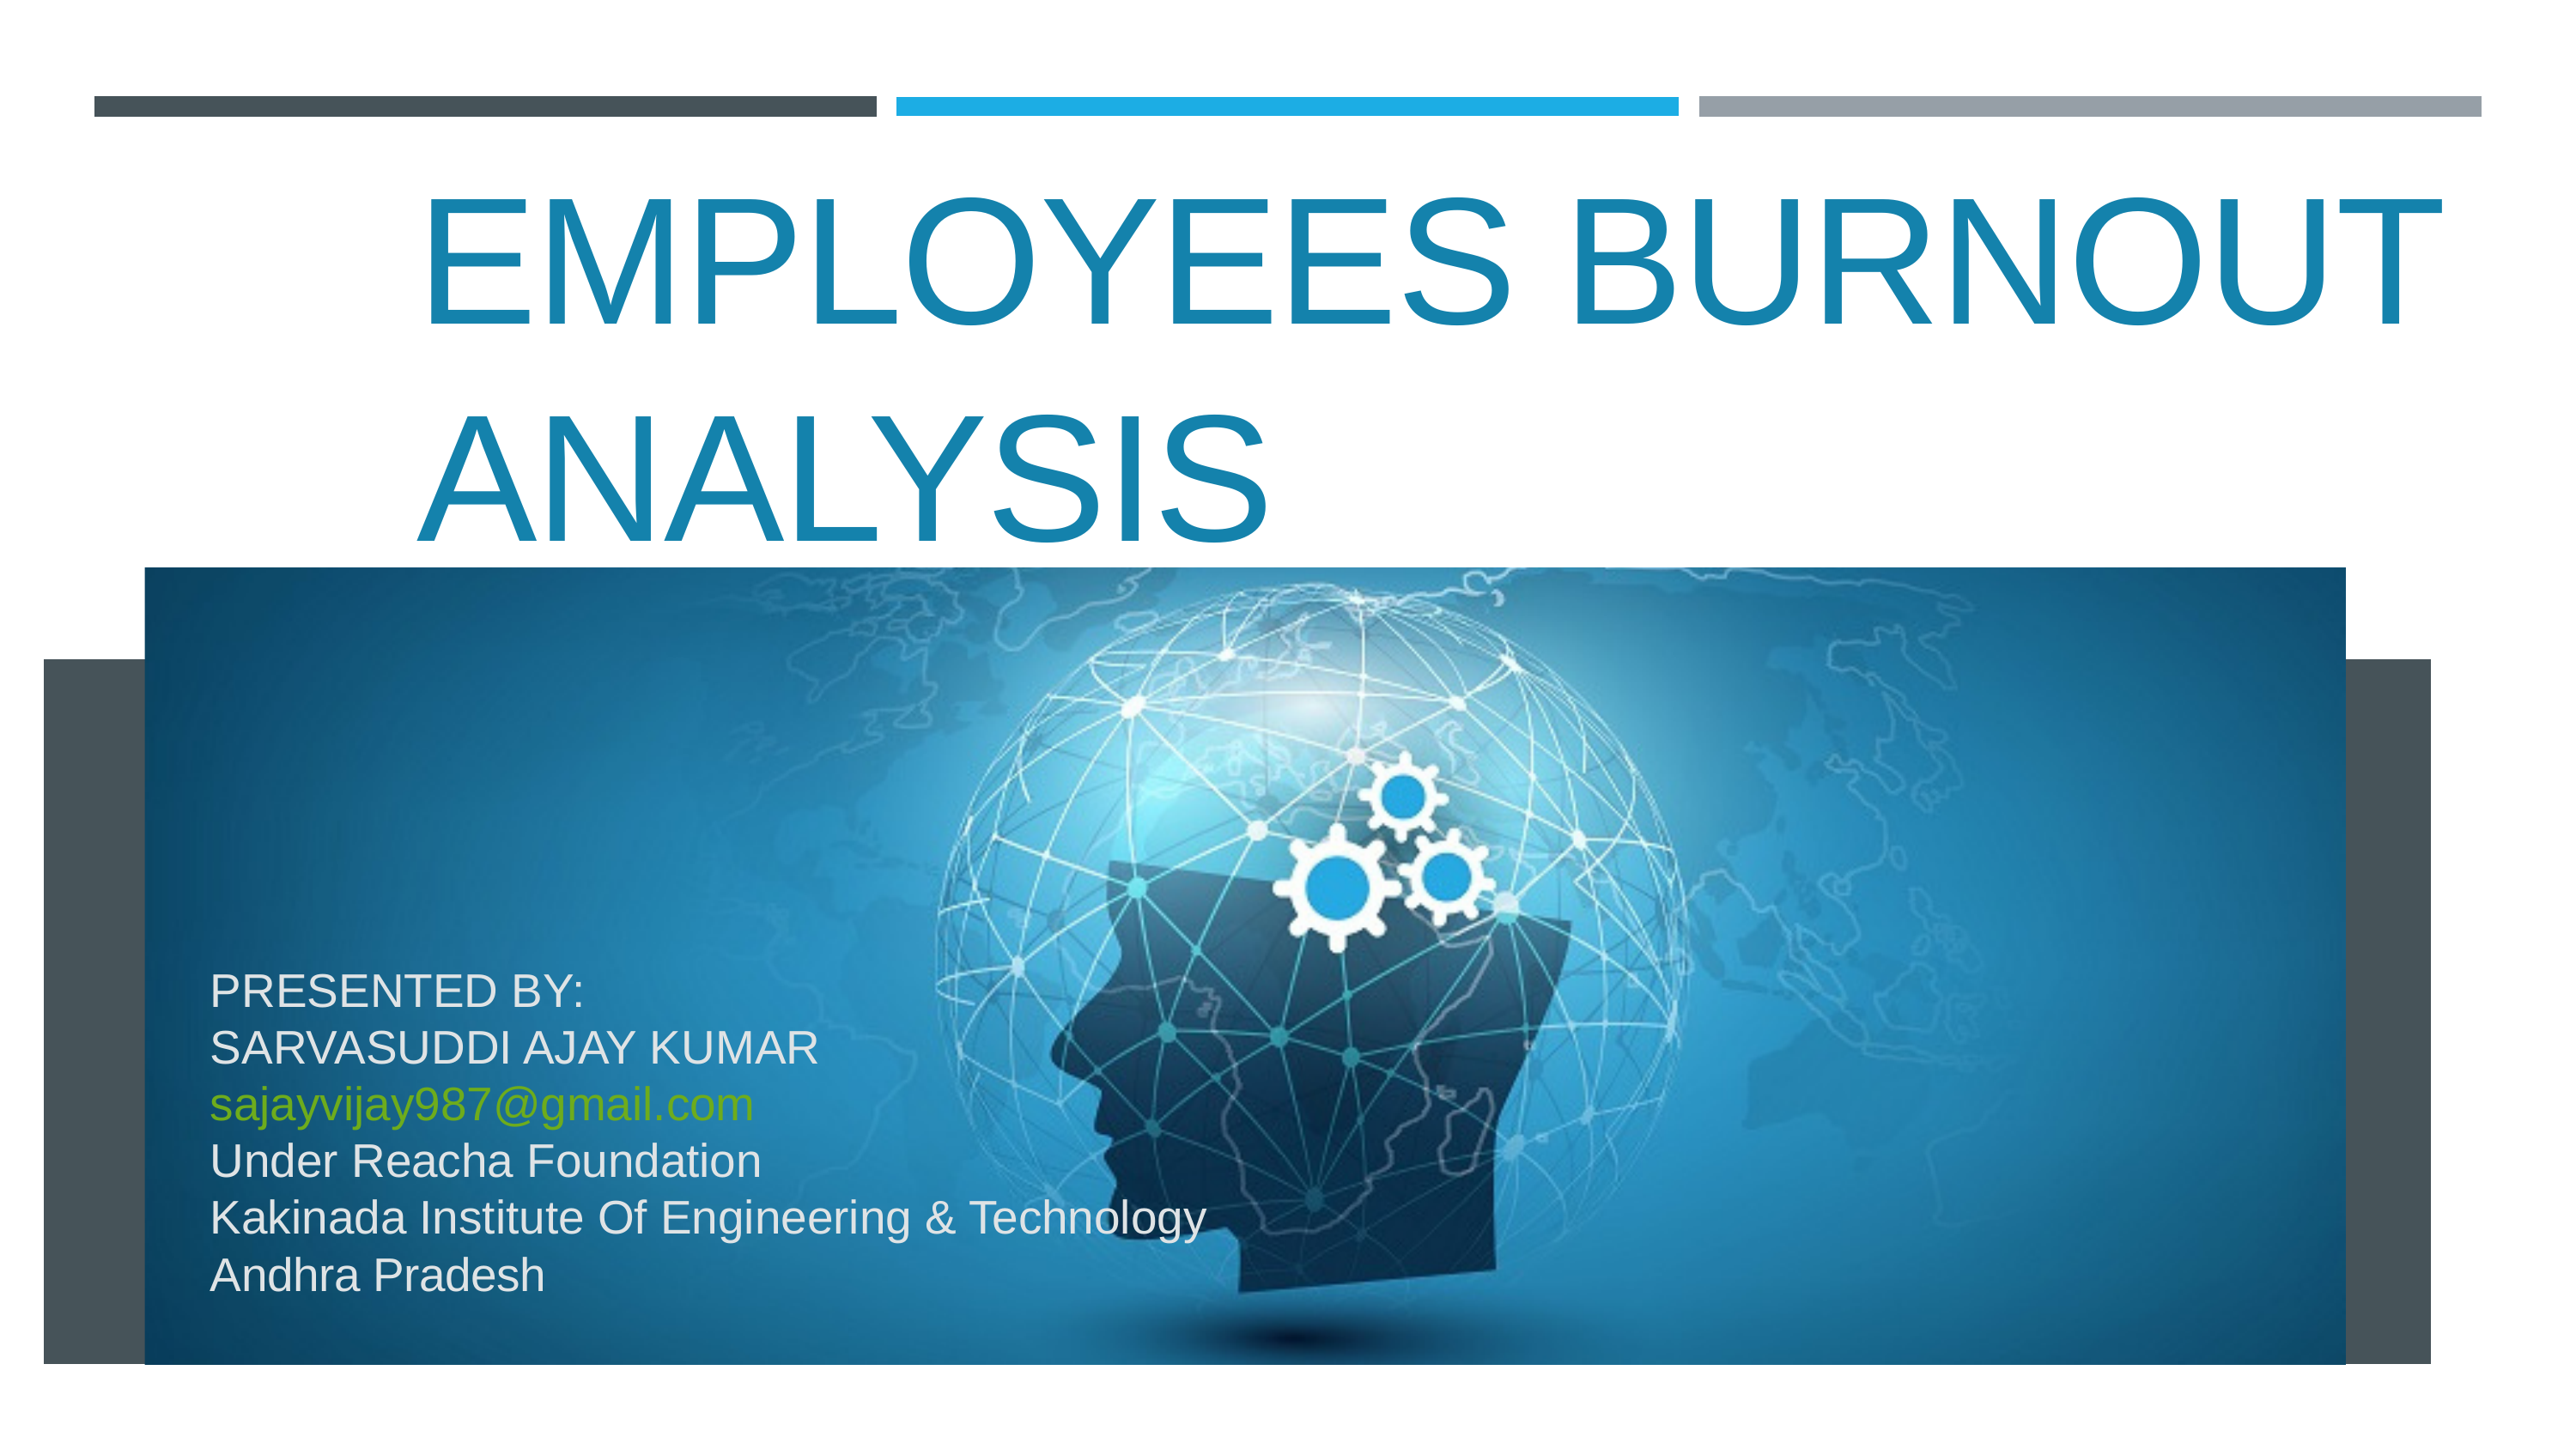

EMPLOYEES BURNOUT ANALYSIS

PRESENTED BY:
SARVASUDDI AJAY KUMAR
sajayvijay987@gmail.com
Under Reacha Foundation
Kakinada Institute Of Engineering & Technology
Andhra Pradesh